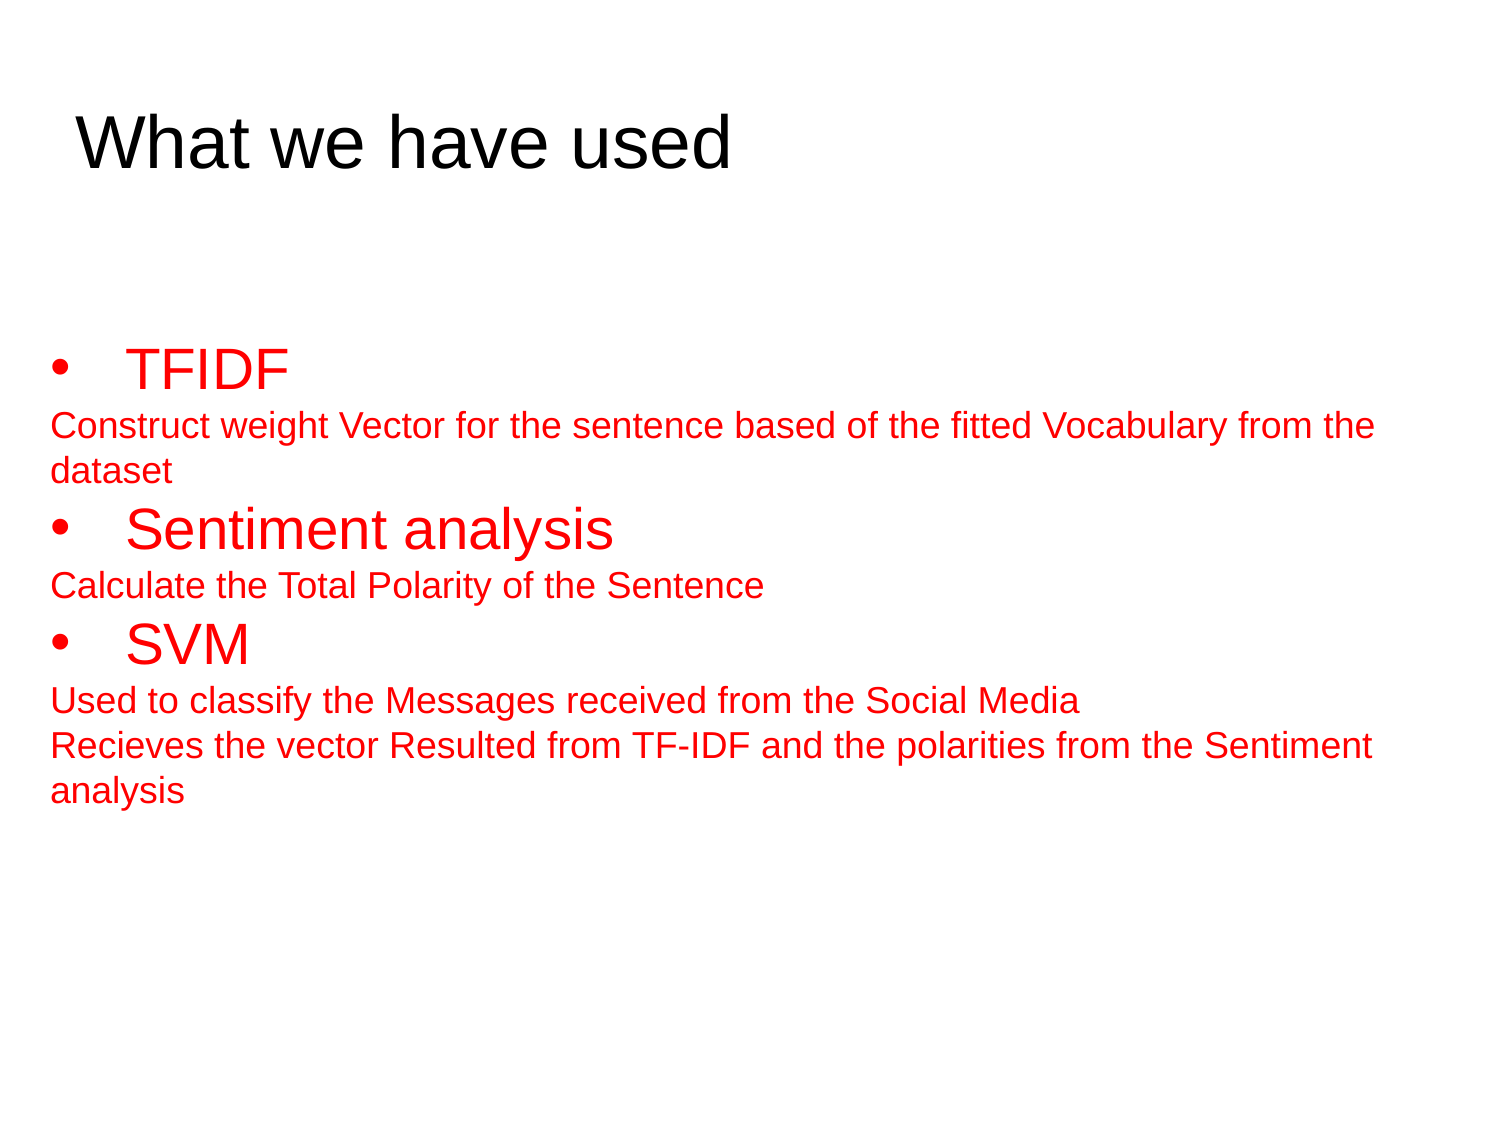

What we have used
TFIDF
Construct weight Vector for the sentence based of the fitted Vocabulary from the dataset
Sentiment analysis
Calculate the Total Polarity of the Sentence
SVM
Used to classify the Messages received from the Social Media
Recieves the vector Resulted from TF-IDF and the polarities from the Sentiment analysis